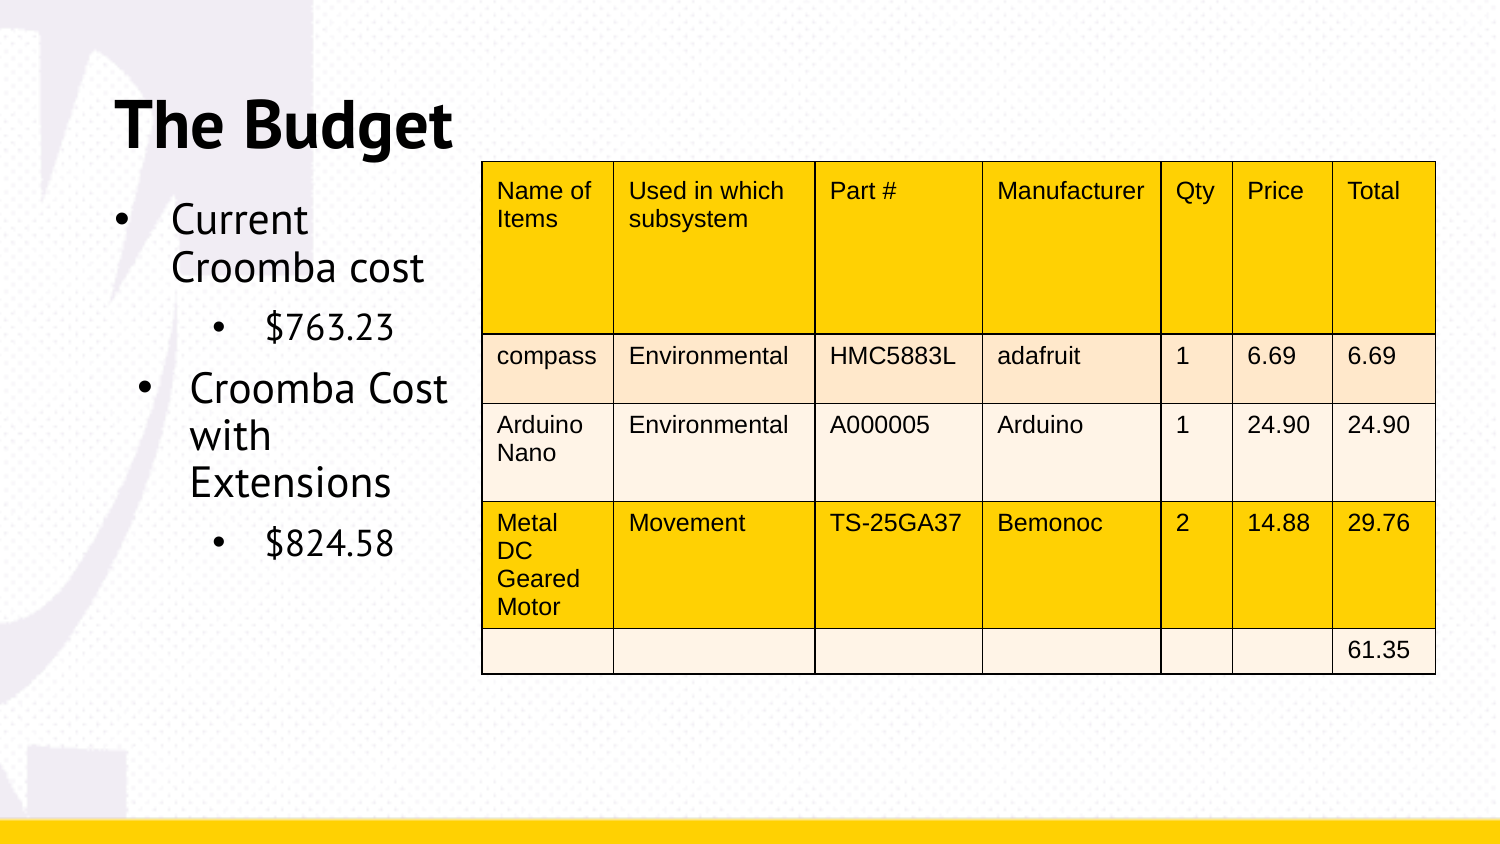

# The Budget
| Name of Items | Used in which subsystem | Part # | Manufacturer | Qty | Price | Total |
| --- | --- | --- | --- | --- | --- | --- |
| compass | Environmental | HMC5883L | adafruit | 1 | 6.69 | 6.69 |
| Arduino Nano | Environmental | A000005 | Arduino | 1 | 24.90 | 24.90 |
| Metal DC Geared Motor | Movement | TS-25GA37 | Bemonoc | 2 | 14.88 | 29.76 |
|  |  |  |  |  |  | 61.35 |
Current Croomba cost
$763.23
Croomba Cost with Extensions
$824.58